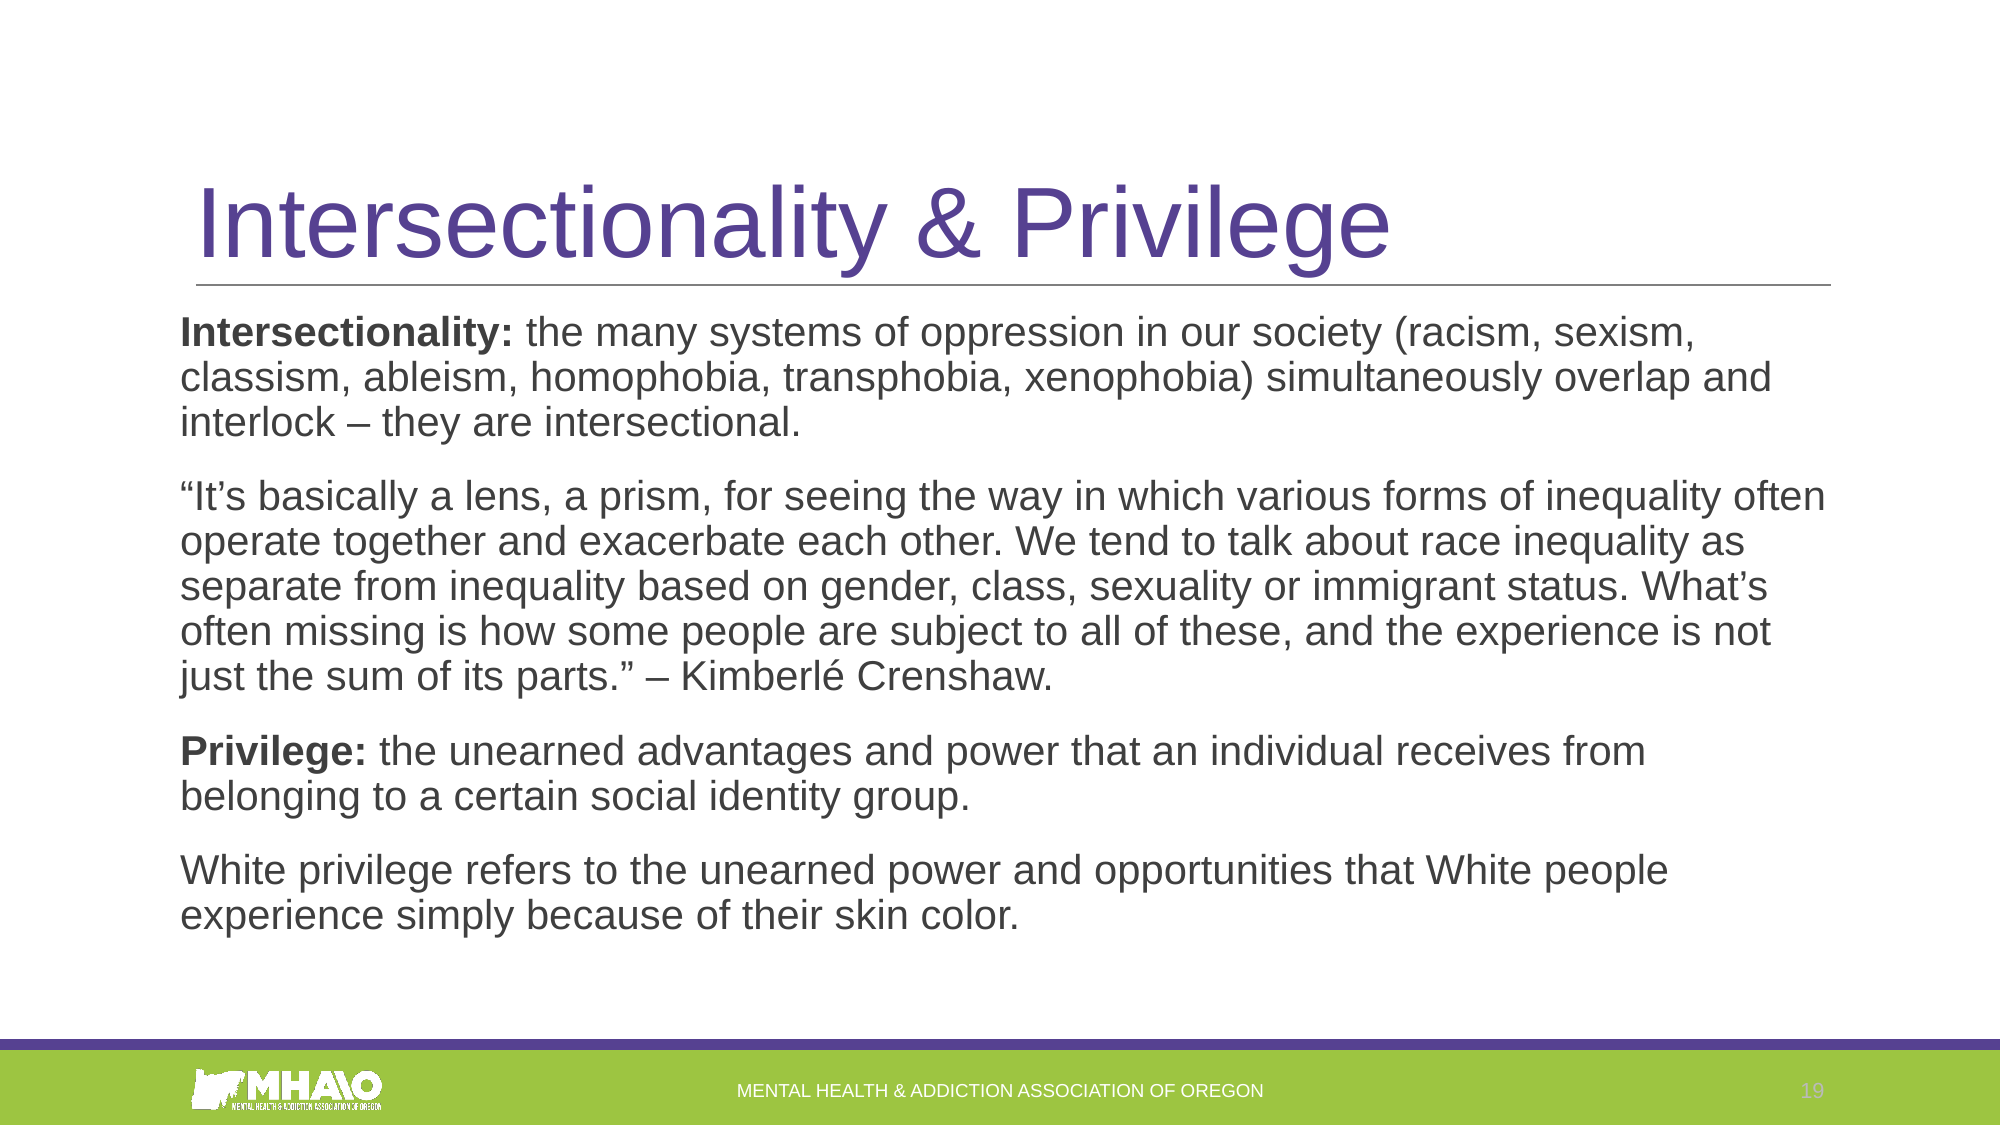

# Intersectionality & Privilege
Intersectionality: the many systems of oppression in our society (racism, sexism, classism, ableism, homophobia, transphobia, xenophobia) simultaneously overlap and interlock – they are intersectional.
“It’s basically a lens, a prism, for seeing the way in which various forms of inequality often operate together and exacerbate each other. We tend to talk about race inequality as separate from inequality based on gender, class, sexuality or immigrant status. What’s often missing is how some people are subject to all of these, and the experience is not just the sum of its parts.” – Kimberlé Crenshaw.
Privilege: the unearned advantages and power that an individual receives from belonging to a certain social identity group.
White privilege refers to the unearned power and opportunities that White people experience simply because of their skin color.

MENTAL HEALTH & ADDICTION ASSOCIATION OF OREGON
19